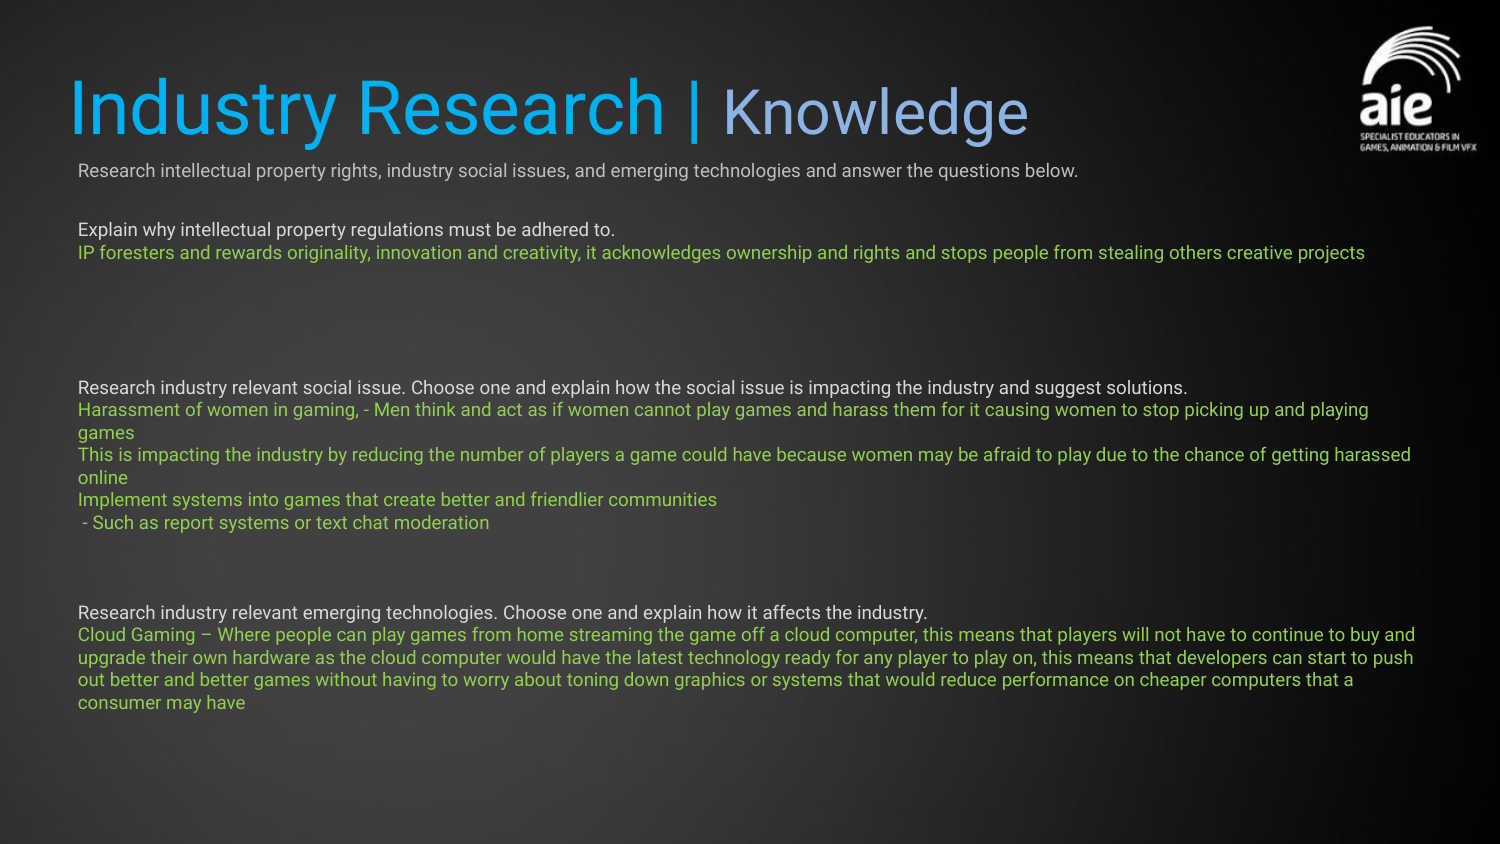

# Industry Research | Knowledge
Research intellectual property rights, industry social issues, and emerging technologies and answer the questions below.
Explain why intellectual property regulations must be adhered to.
IP foresters and rewards originality, innovation and creativity, it acknowledges ownership and rights and stops people from stealing others creative projects

Research industry relevant social issue. Choose one and explain how the social issue is impacting the industry and suggest solutions.
Harassment of women in gaming, - Men think and act as if women cannot play games and harass them for it causing women to stop picking up and playing games
This is impacting the industry by reducing the number of players a game could have because women may be afraid to play due to the chance of getting harassed online
Implement systems into games that create better and friendlier communities
 - Such as report systems or text chat moderation

Research industry relevant emerging technologies. Choose one and explain how it affects the industry.
Cloud Gaming – Where people can play games from home streaming the game off a cloud computer, this means that players will not have to continue to buy and upgrade their own hardware as the cloud computer would have the latest technology ready for any player to play on, this means that developers can start to push out better and better games without having to worry about toning down graphics or systems that would reduce performance on cheaper computers that a consumer may have